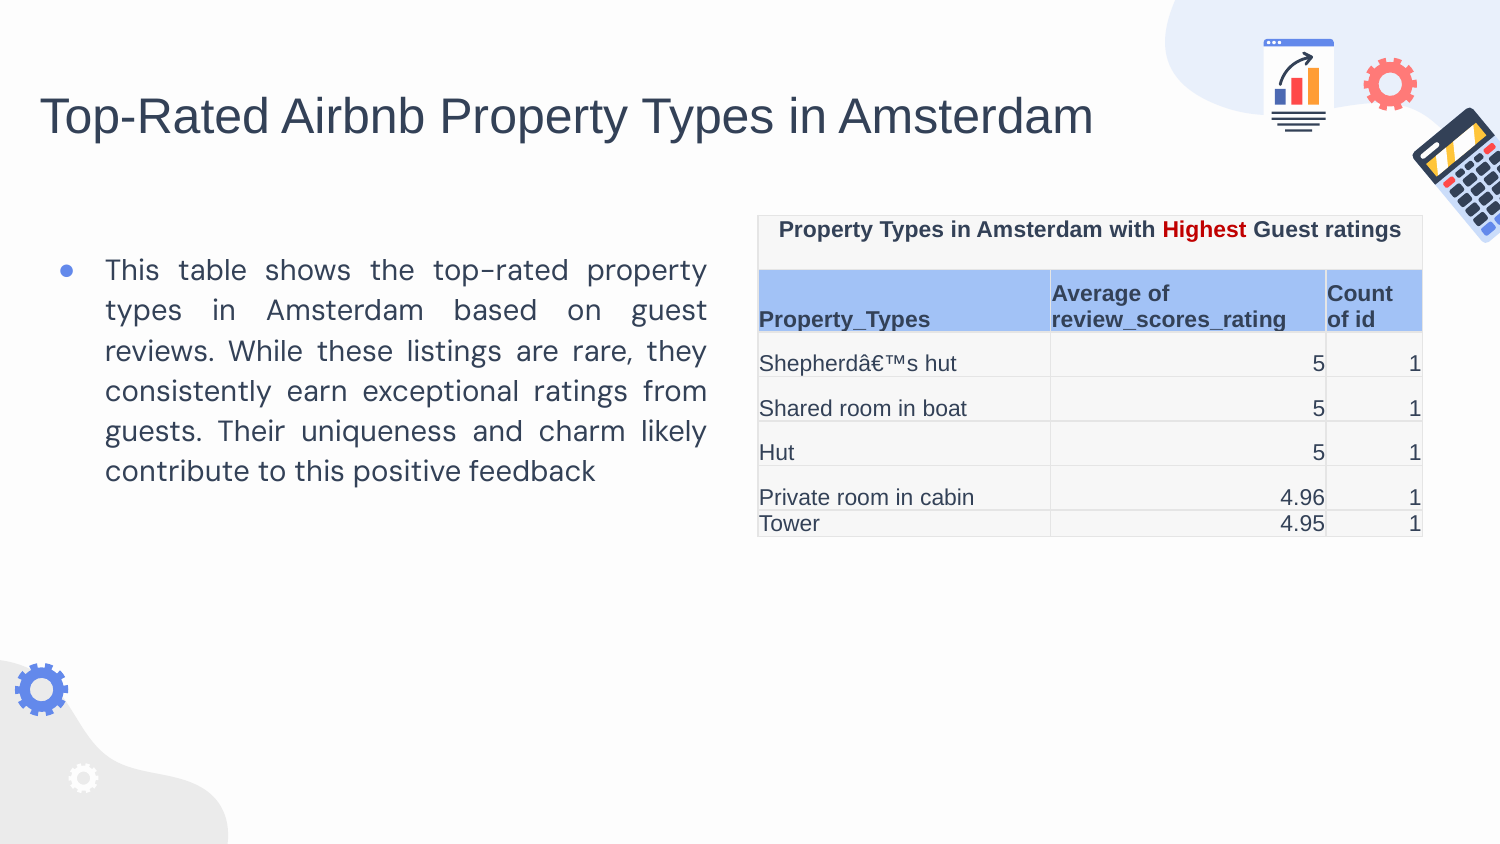

# Top-Rated Airbnb Property Types in Amsterdam
| Property Types in Amsterdam with Highest Guest ratings |  |  |
| --- | --- | --- |
| Property\_Types | Average of review\_scores\_rating | Count of id |
| Shepherdâ€™s hut | 5 | 1 |
| Shared room in boat | 5 | 1 |
| Hut | 5 | 1 |
| Private room in cabin | 4.96 | 1 |
| Tower | 4.95 | 1 |
This table shows the top-rated property types in Amsterdam based on guest reviews. While these listings are rare, they consistently earn exceptional ratings from guests. Their uniqueness and charm likely contribute to this positive feedback